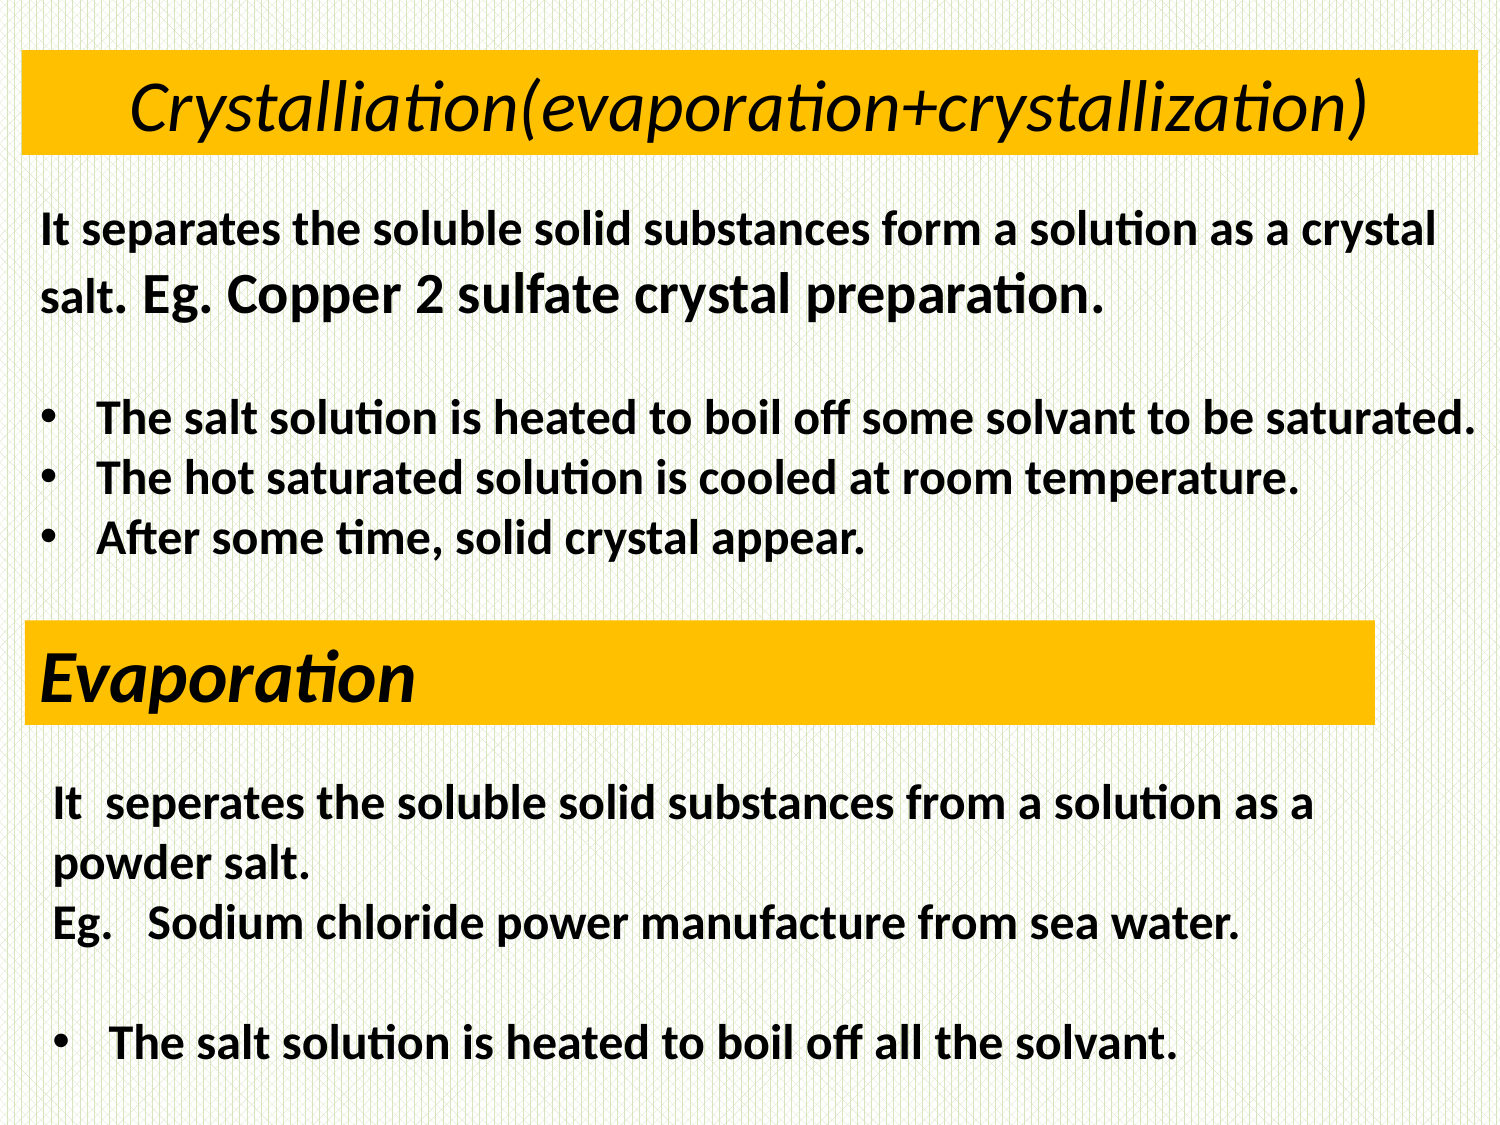

# Crystalliation(evaporation+crystallization)
It separates the soluble solid substances form a solution as a crystal salt. Eg. Copper 2 sulfate crystal preparation.

The salt solution is heated to boil off some solvant to be saturated.
The hot saturated solution is cooled at room temperature.
After some time, solid crystal appear.
Evaporation
It  seperates the soluble solid substances from a solution as a powder salt.
Eg.   Sodium chloride power manufacture from sea water.

The salt solution is heated to boil off all the solvant.